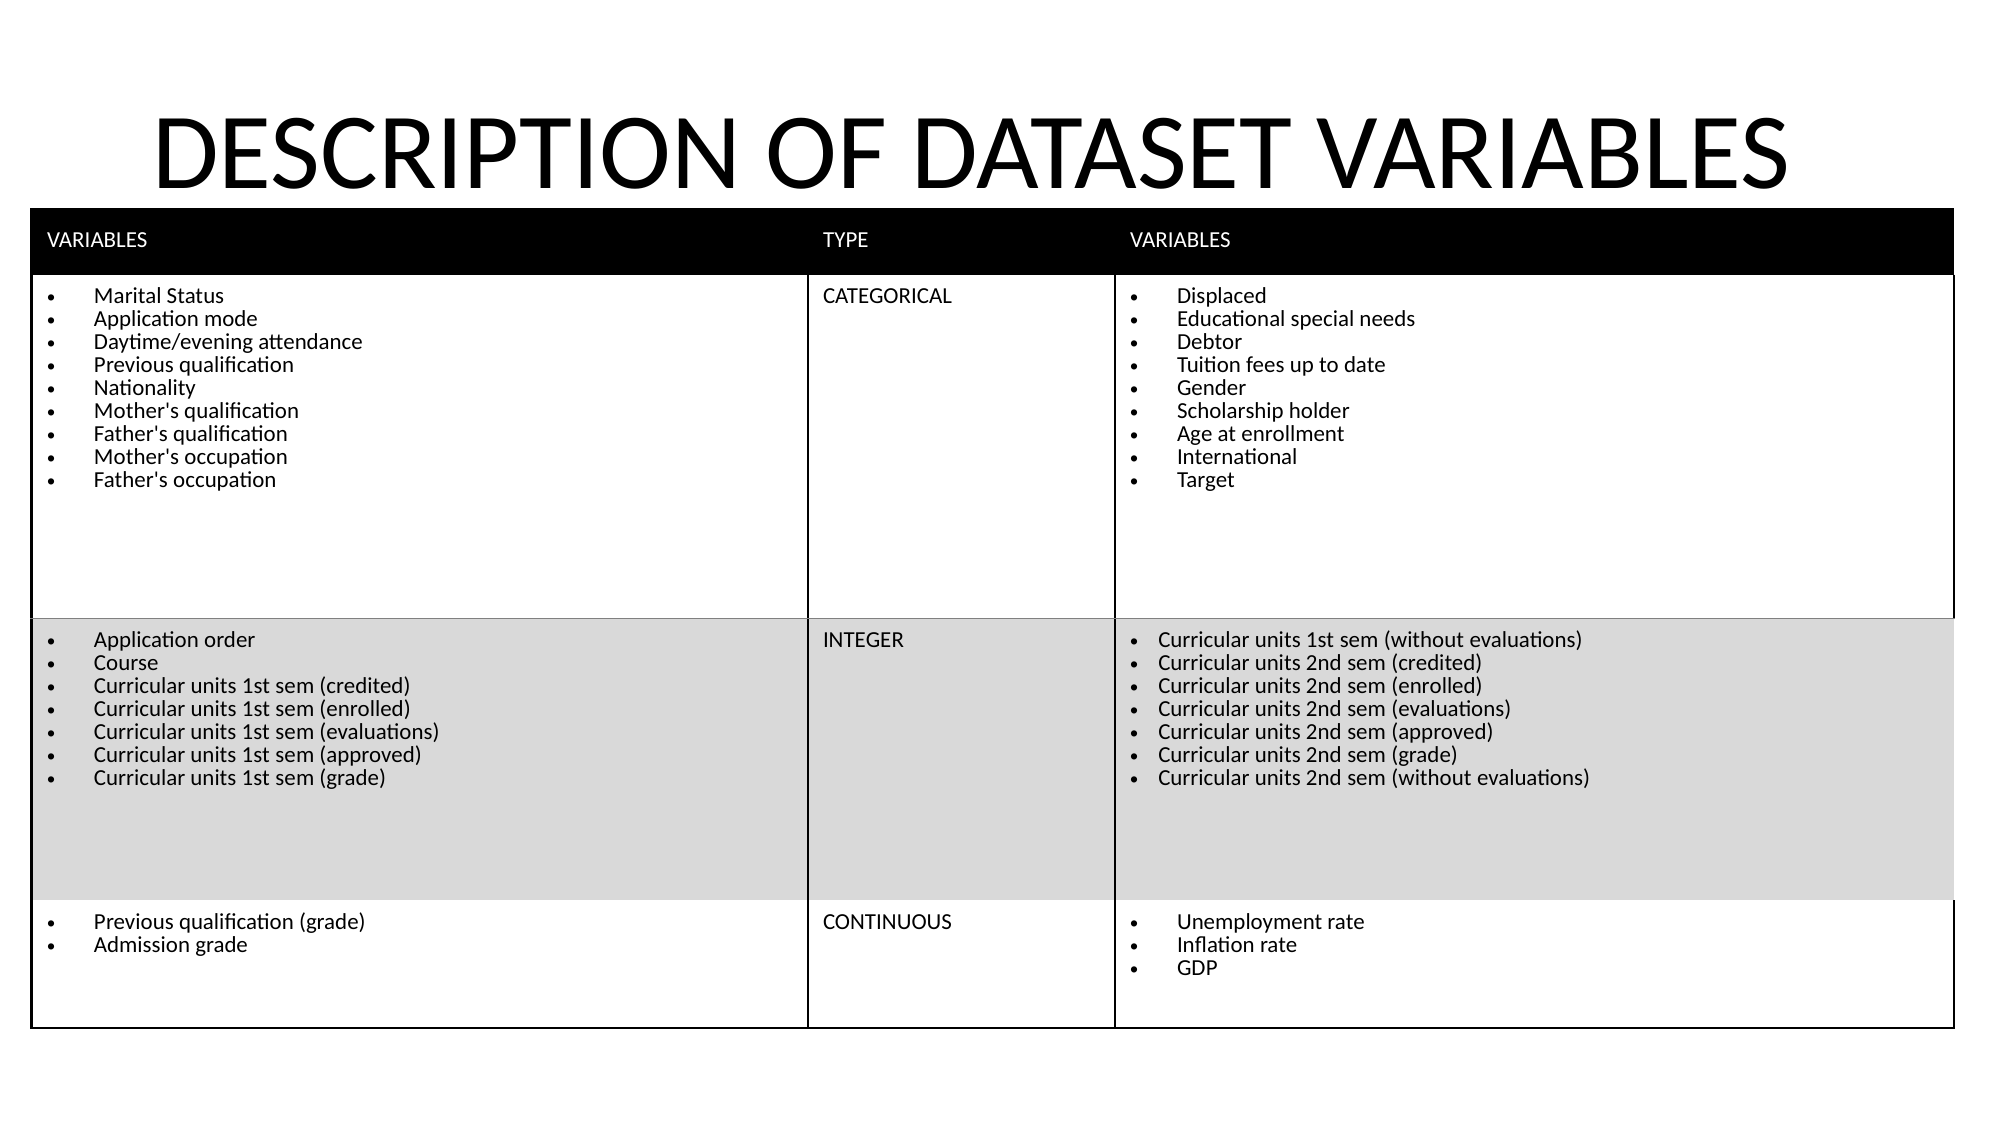

DESCRIPTION OF DATASET VARIABLES
| VARIABLES | TYPE | VARIABLES |
| --- | --- | --- |
| Marital Status Application mode Daytime/evening attendance Previous qualification   Nationality Mother's qualification Father's qualification Mother's occupation Father's occupation | CATEGORICAL | Displaced Educational special needs Debtor Tuition fees up to date Gender Scholarship holder Age at enrollment International Target |
| Application order Course Curricular units 1st sem (credited) Curricular units 1st sem (enrolled) Curricular units 1st sem (evaluations) Curricular units 1st sem (approved) Curricular units 1st sem (grade) | INTEGER | Curricular units 1st sem (without evaluations) Curricular units 2nd sem (credited) Curricular units 2nd sem (enrolled) Curricular units 2nd sem (evaluations) Curricular units 2nd sem (approved) Curricular units 2nd sem (grade) Curricular units 2nd sem (without evaluations) |
| Previous qualification (grade) Admission grade | CONTINUOUS | Unemployment rate Inflation rate GDP |